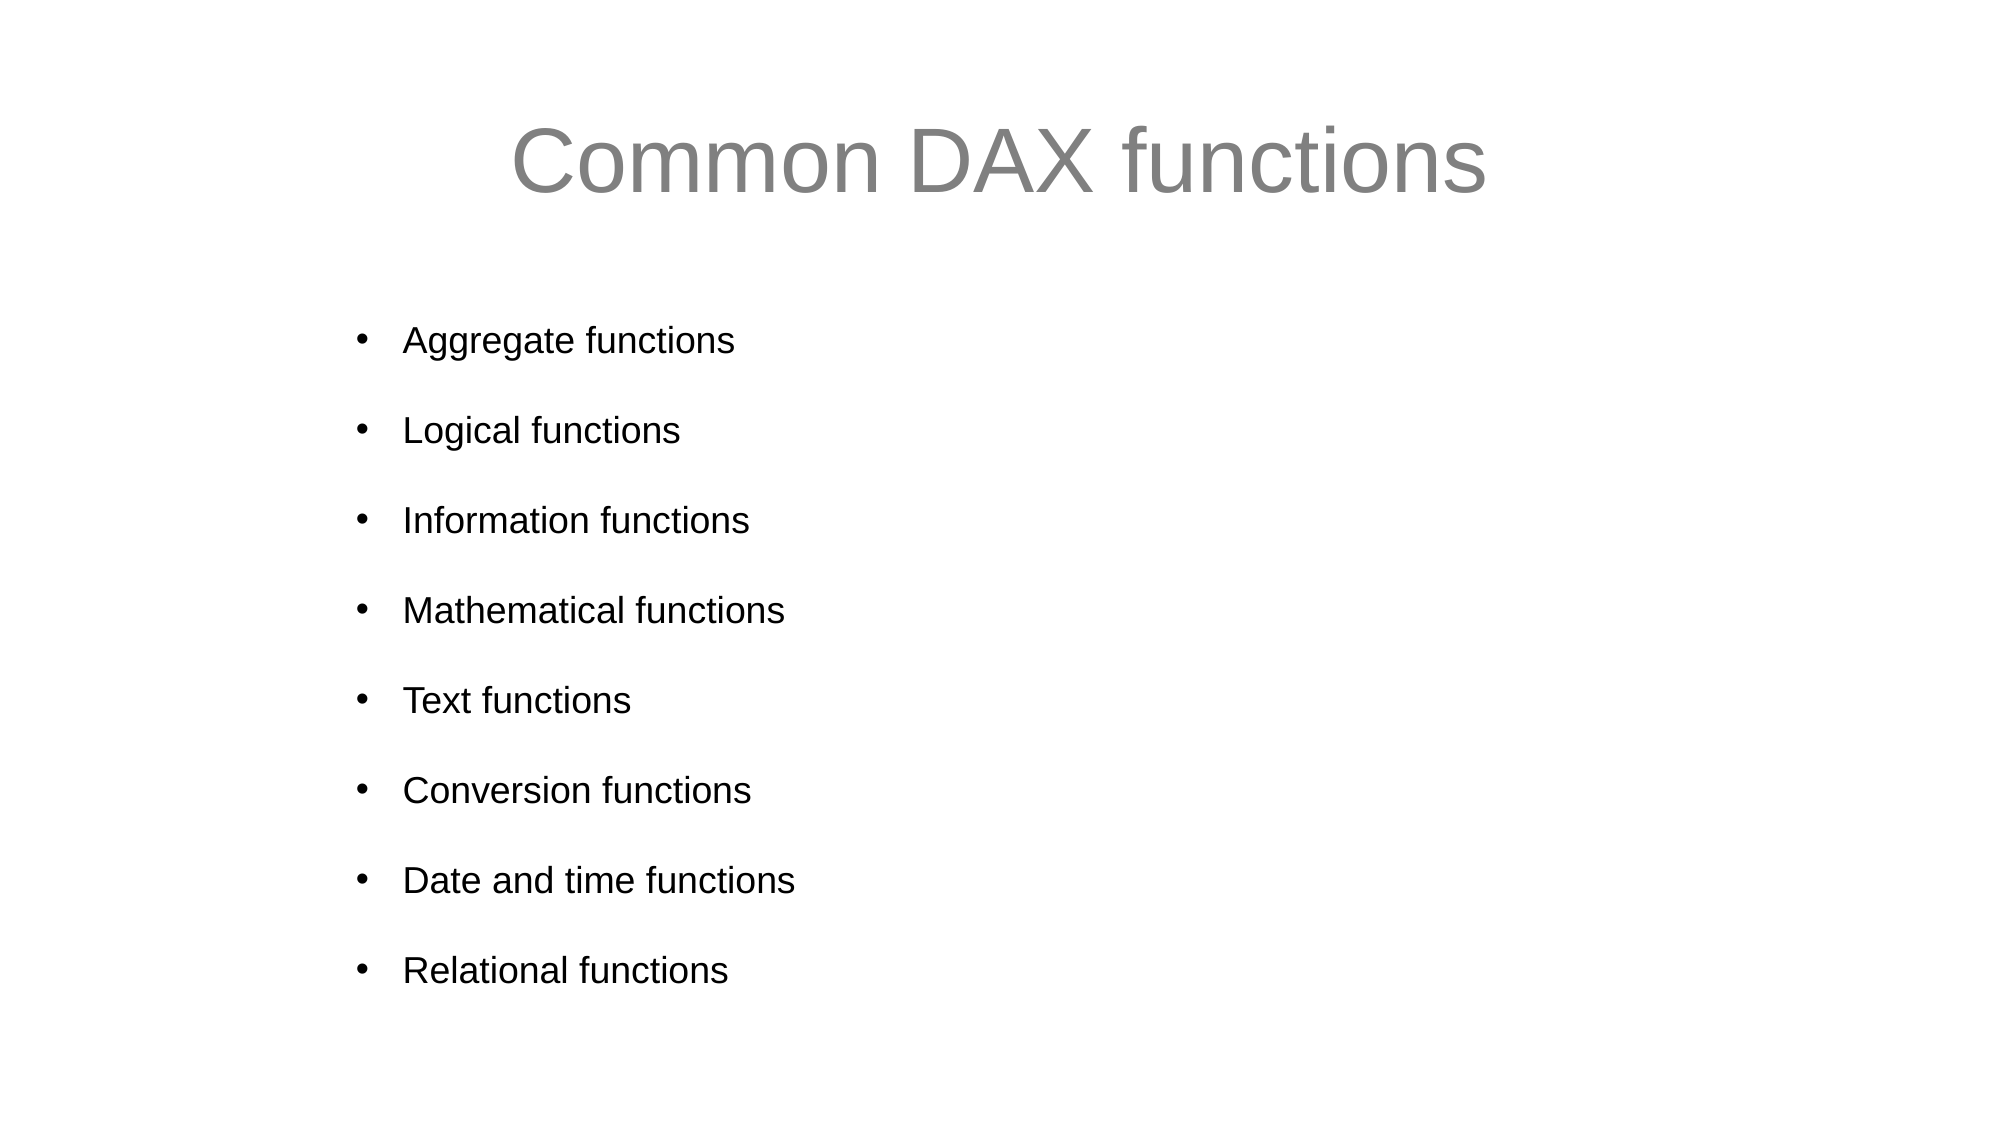

# Common DAX functions
Aggregate functions
Logical functions
Information functions
Mathematical functions
Text functions
Conversion functions
Date and time functions
Relational functions